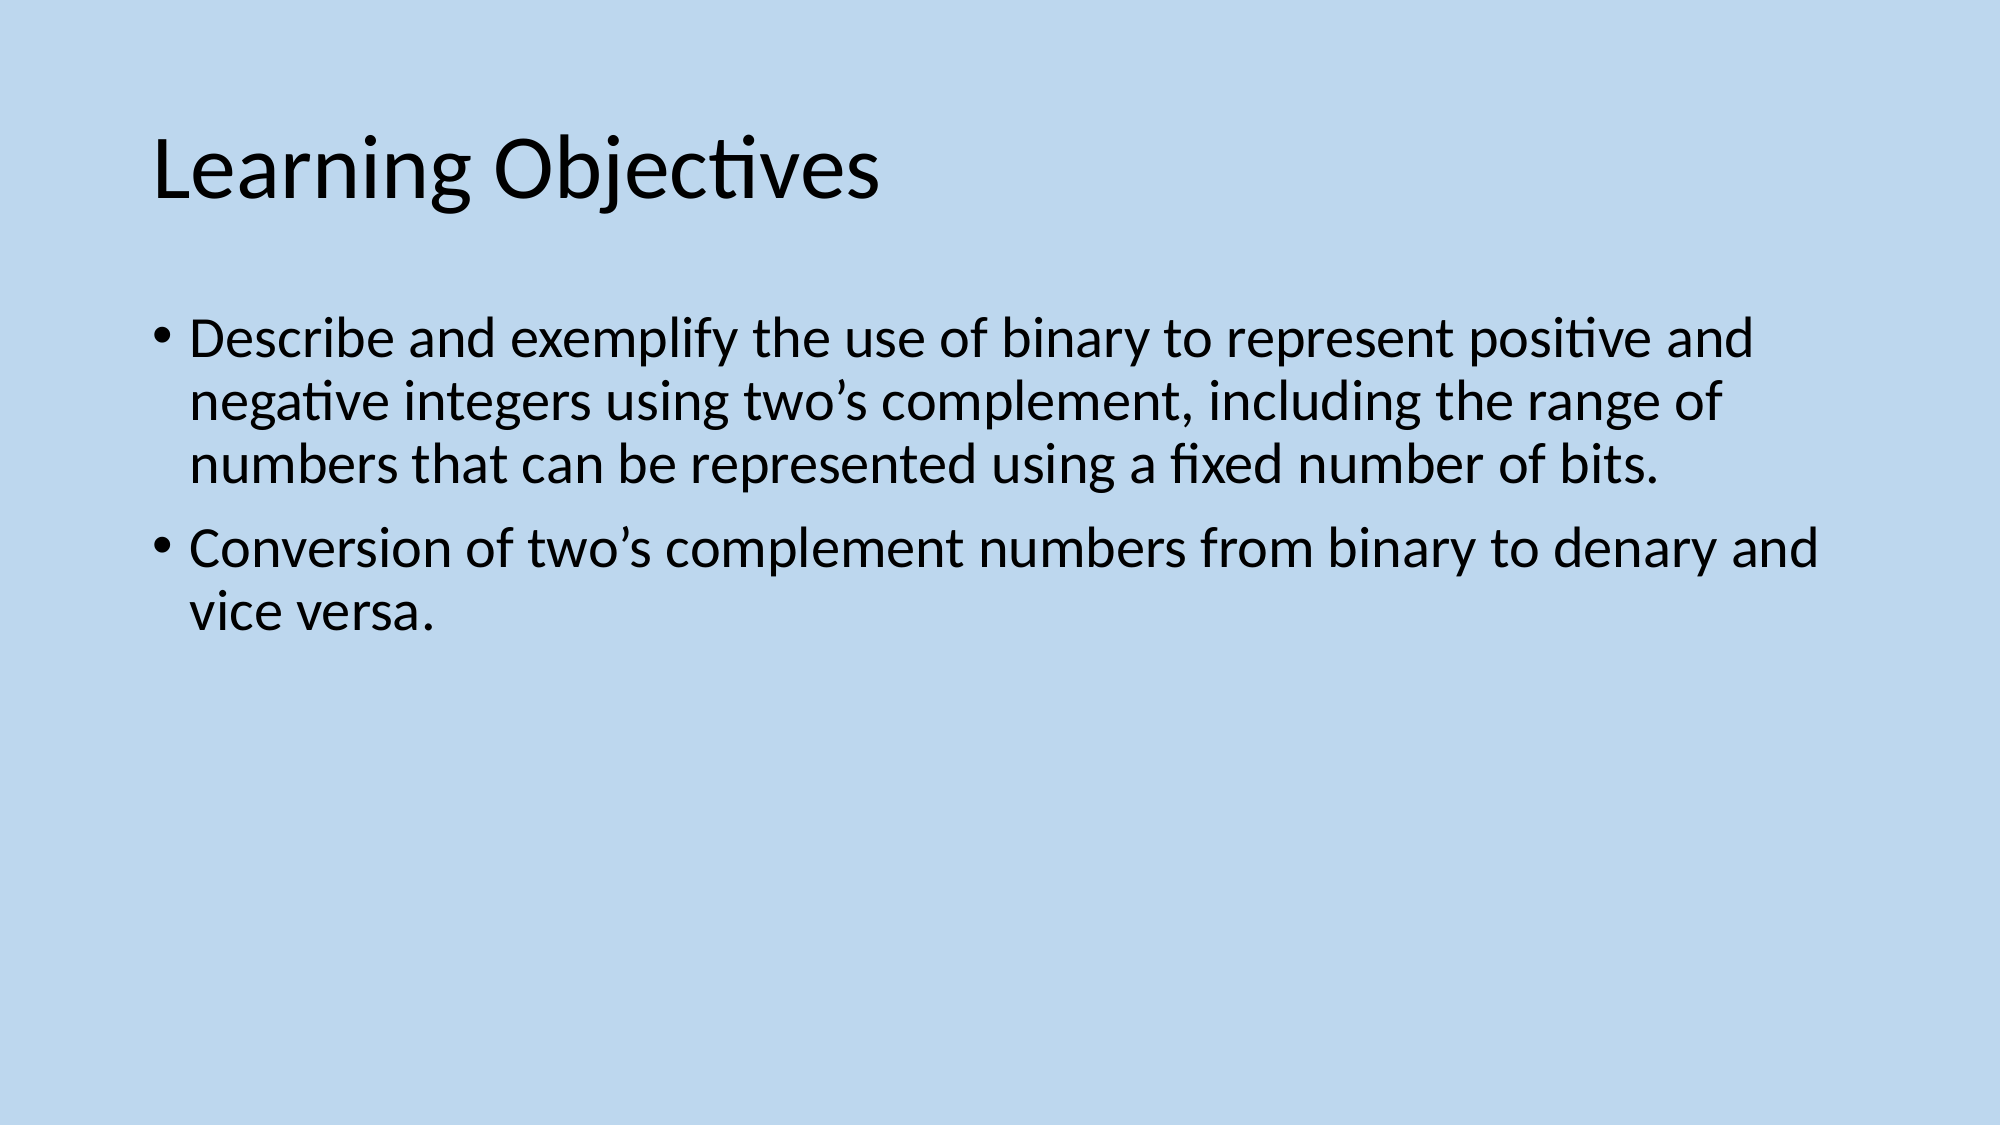

# Learning Objectives
Describe and exemplify the use of binary to represent positive and negative integers using two’s complement, including the range of numbers that can be represented using a fixed number of bits.
Conversion of two’s complement numbers from binary to denary and vice versa.